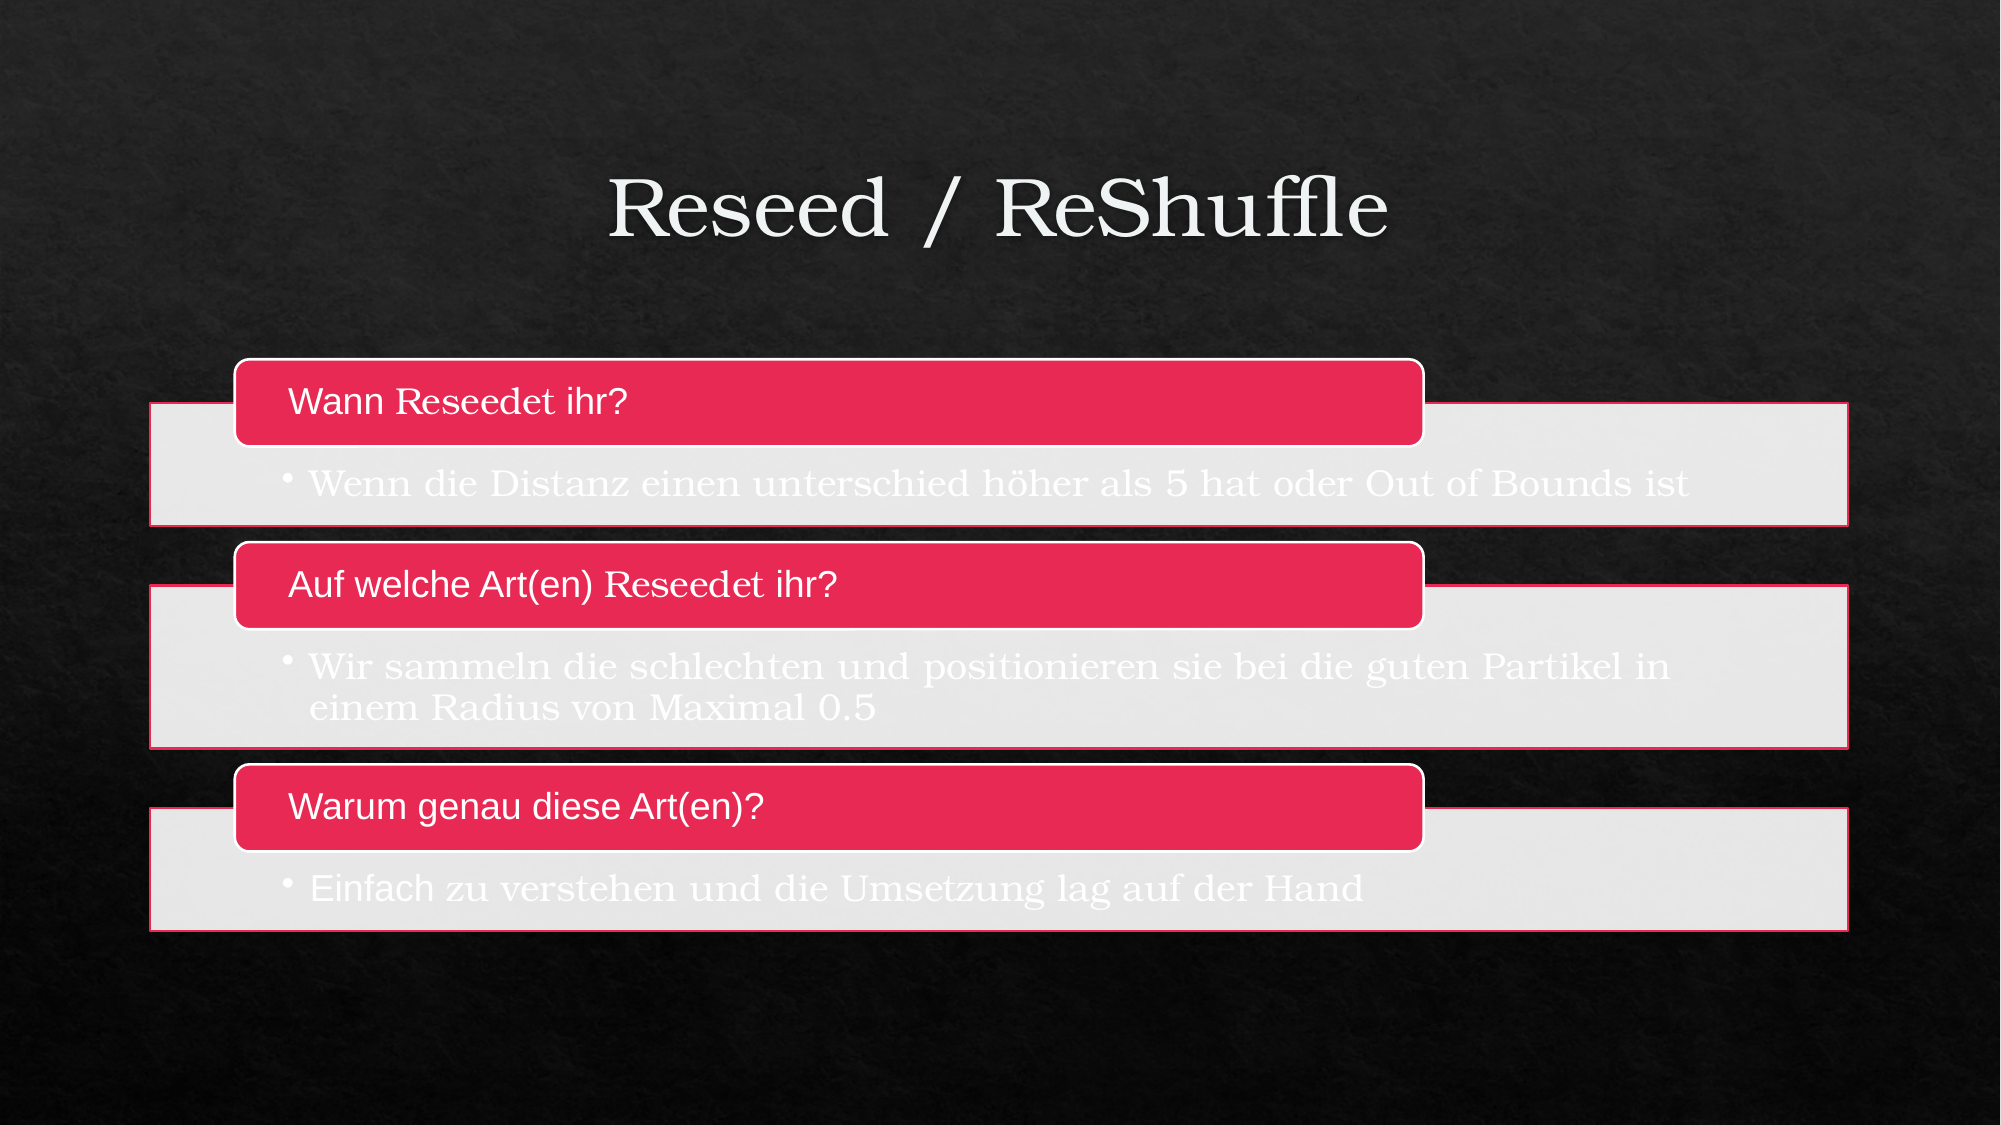

# Reseed / ReShuffle
Wenn die Distanz einen unterschied höher als 5 hat oder Out of Bounds ist
Wann Reseedet ihr?
Wir sammeln die schlechten und positionieren sie bei die guten Partikel in einem Radius von Maximal 0.5
Auf welche Art(en) Reseedet ihr?
Einfach zu verstehen und die Umsetzung lag auf der Hand
Warum genau diese Art(en)?